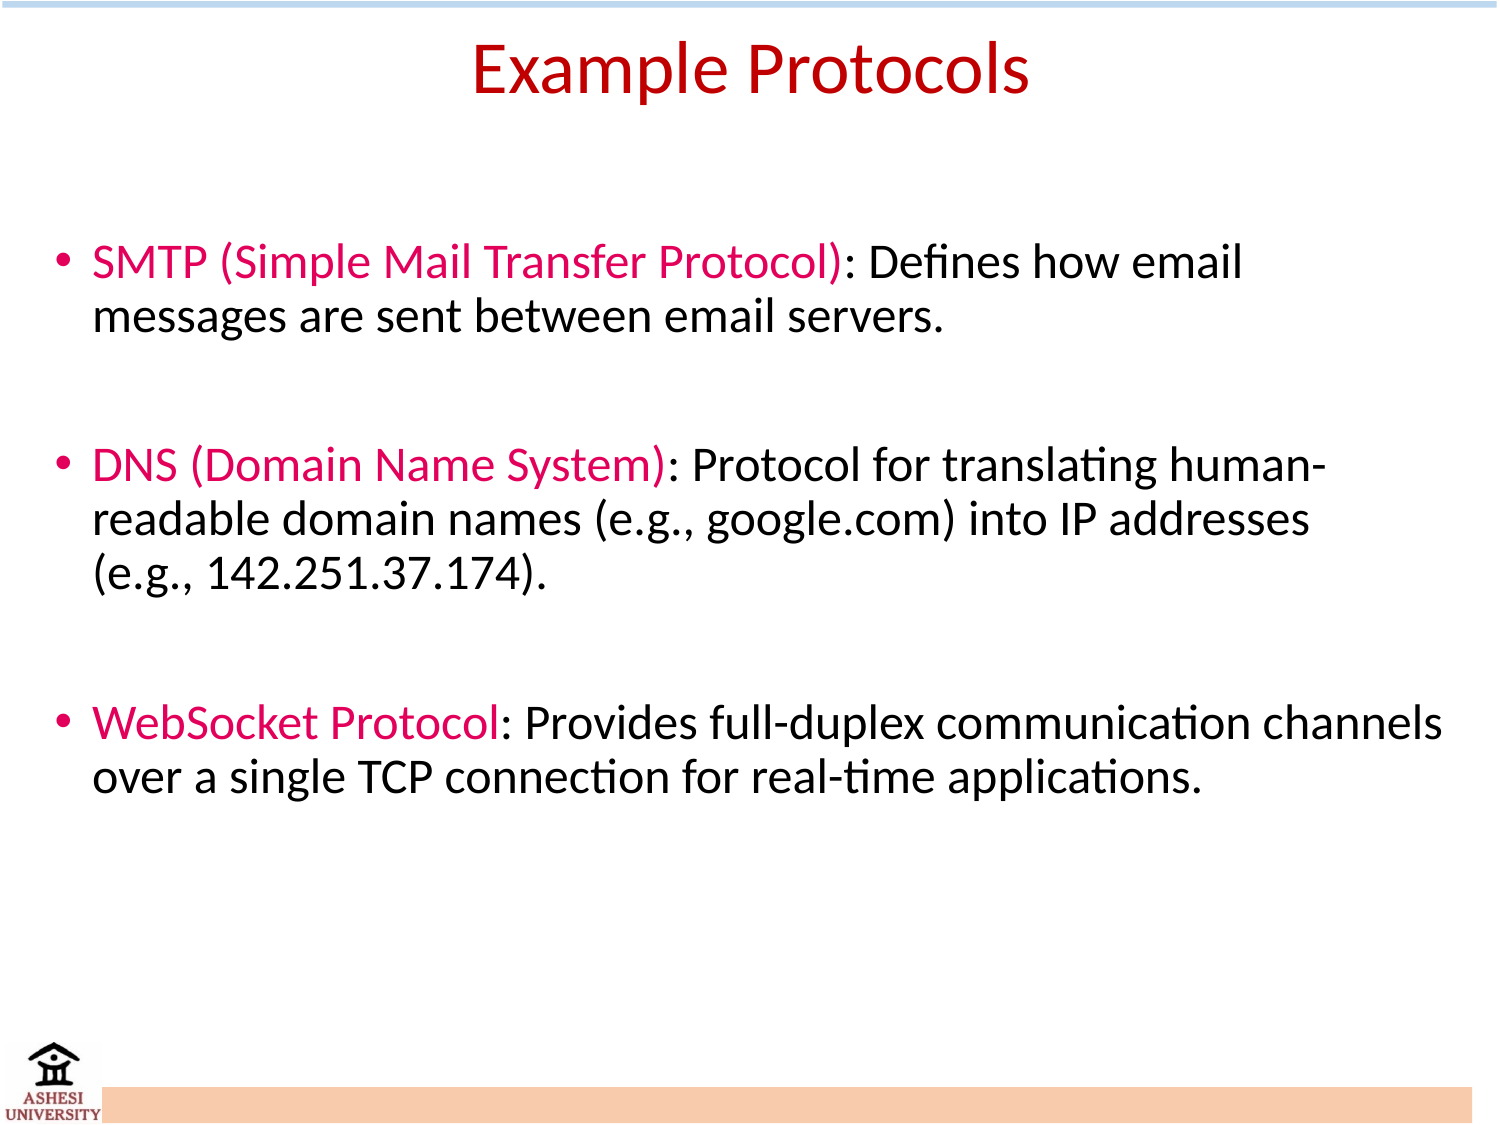

# Example Protocols
SMTP (Simple Mail Transfer Protocol): Defines how email messages are sent between email servers.

DNS (Domain Name System): Protocol for translating human-readable domain names (e.g., google.com) into IP addresses             (e.g., 142.251.37.174).

WebSocket Protocol: Provides full-duplex communication channels over a single TCP connection for real-time applications.